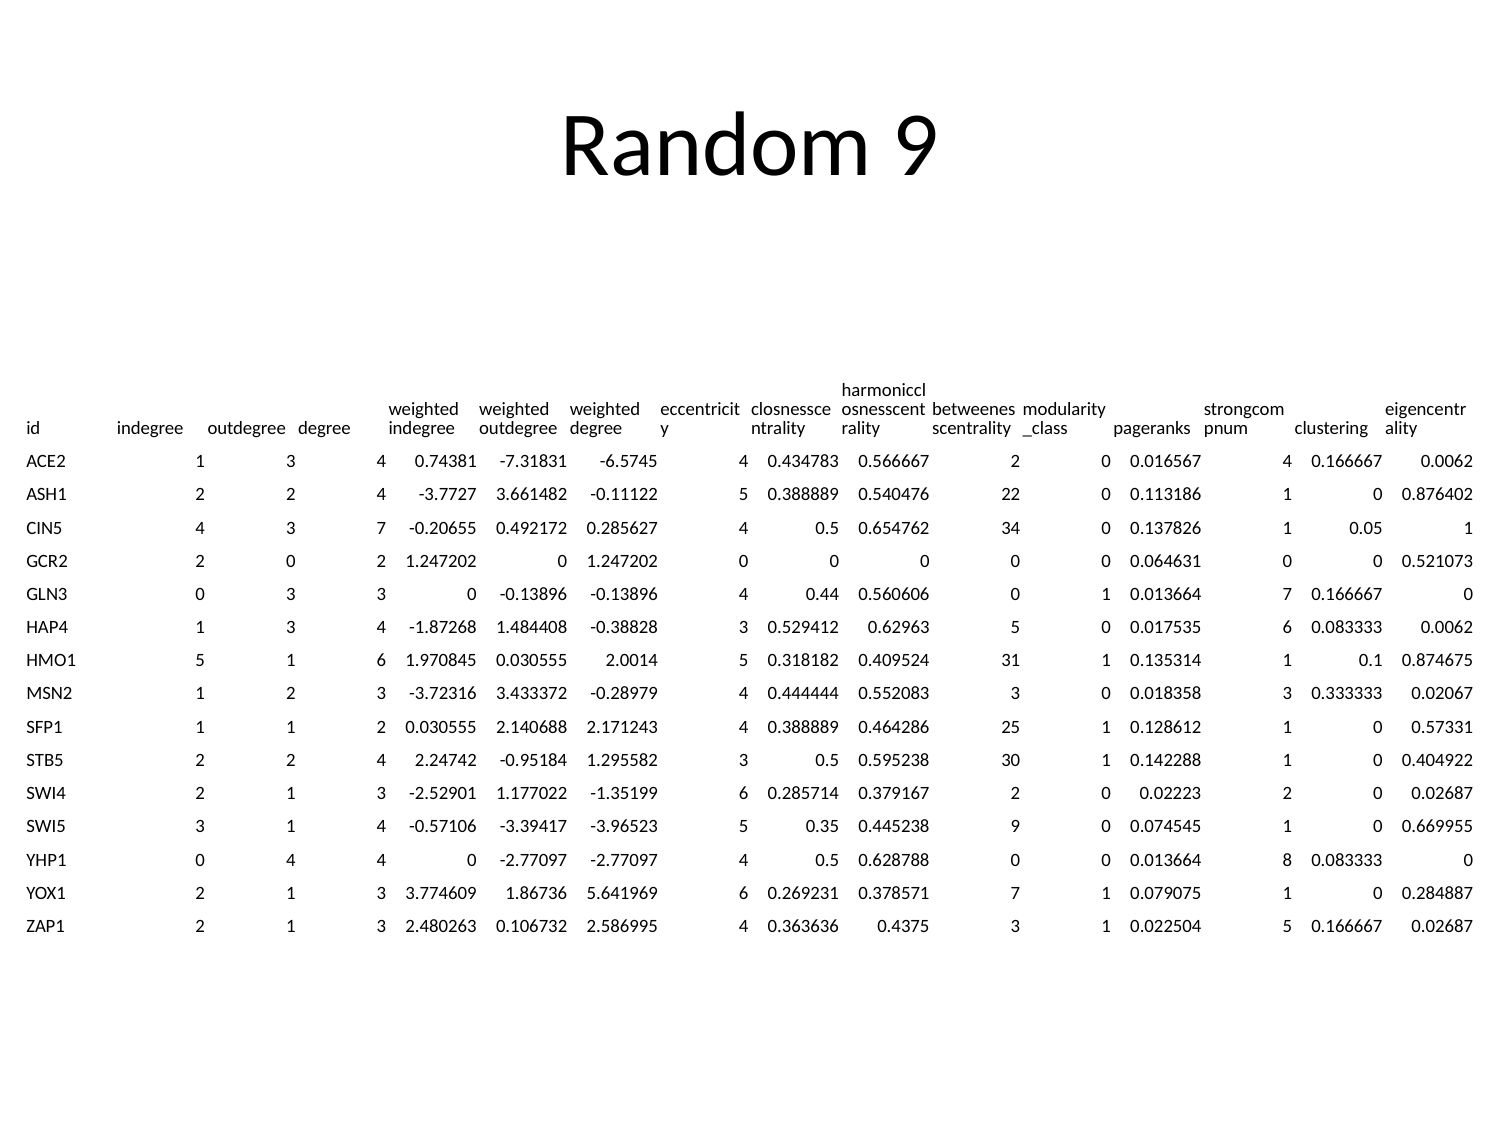

# Random 9
| id | indegree | outdegree | degree | weighted indegree | weighted outdegree | weighted degree | eccentricity | closnesscentrality | harmonicclosnesscentrality | betweenesscentrality | modularity\_class | pageranks | strongcompnum | clustering | eigencentrality |
| --- | --- | --- | --- | --- | --- | --- | --- | --- | --- | --- | --- | --- | --- | --- | --- |
| ACE2 | 1 | 3 | 4 | 0.74381 | -7.31831 | -6.5745 | 4 | 0.434783 | 0.566667 | 2 | 0 | 0.016567 | 4 | 0.166667 | 0.0062 |
| ASH1 | 2 | 2 | 4 | -3.7727 | 3.661482 | -0.11122 | 5 | 0.388889 | 0.540476 | 22 | 0 | 0.113186 | 1 | 0 | 0.876402 |
| CIN5 | 4 | 3 | 7 | -0.20655 | 0.492172 | 0.285627 | 4 | 0.5 | 0.654762 | 34 | 0 | 0.137826 | 1 | 0.05 | 1 |
| GCR2 | 2 | 0 | 2 | 1.247202 | 0 | 1.247202 | 0 | 0 | 0 | 0 | 0 | 0.064631 | 0 | 0 | 0.521073 |
| GLN3 | 0 | 3 | 3 | 0 | -0.13896 | -0.13896 | 4 | 0.44 | 0.560606 | 0 | 1 | 0.013664 | 7 | 0.166667 | 0 |
| HAP4 | 1 | 3 | 4 | -1.87268 | 1.484408 | -0.38828 | 3 | 0.529412 | 0.62963 | 5 | 0 | 0.017535 | 6 | 0.083333 | 0.0062 |
| HMO1 | 5 | 1 | 6 | 1.970845 | 0.030555 | 2.0014 | 5 | 0.318182 | 0.409524 | 31 | 1 | 0.135314 | 1 | 0.1 | 0.874675 |
| MSN2 | 1 | 2 | 3 | -3.72316 | 3.433372 | -0.28979 | 4 | 0.444444 | 0.552083 | 3 | 0 | 0.018358 | 3 | 0.333333 | 0.02067 |
| SFP1 | 1 | 1 | 2 | 0.030555 | 2.140688 | 2.171243 | 4 | 0.388889 | 0.464286 | 25 | 1 | 0.128612 | 1 | 0 | 0.57331 |
| STB5 | 2 | 2 | 4 | 2.24742 | -0.95184 | 1.295582 | 3 | 0.5 | 0.595238 | 30 | 1 | 0.142288 | 1 | 0 | 0.404922 |
| SWI4 | 2 | 1 | 3 | -2.52901 | 1.177022 | -1.35199 | 6 | 0.285714 | 0.379167 | 2 | 0 | 0.02223 | 2 | 0 | 0.02687 |
| SWI5 | 3 | 1 | 4 | -0.57106 | -3.39417 | -3.96523 | 5 | 0.35 | 0.445238 | 9 | 0 | 0.074545 | 1 | 0 | 0.669955 |
| YHP1 | 0 | 4 | 4 | 0 | -2.77097 | -2.77097 | 4 | 0.5 | 0.628788 | 0 | 0 | 0.013664 | 8 | 0.083333 | 0 |
| YOX1 | 2 | 1 | 3 | 3.774609 | 1.86736 | 5.641969 | 6 | 0.269231 | 0.378571 | 7 | 1 | 0.079075 | 1 | 0 | 0.284887 |
| ZAP1 | 2 | 1 | 3 | 2.480263 | 0.106732 | 2.586995 | 4 | 0.363636 | 0.4375 | 3 | 1 | 0.022504 | 5 | 0.166667 | 0.02687 |